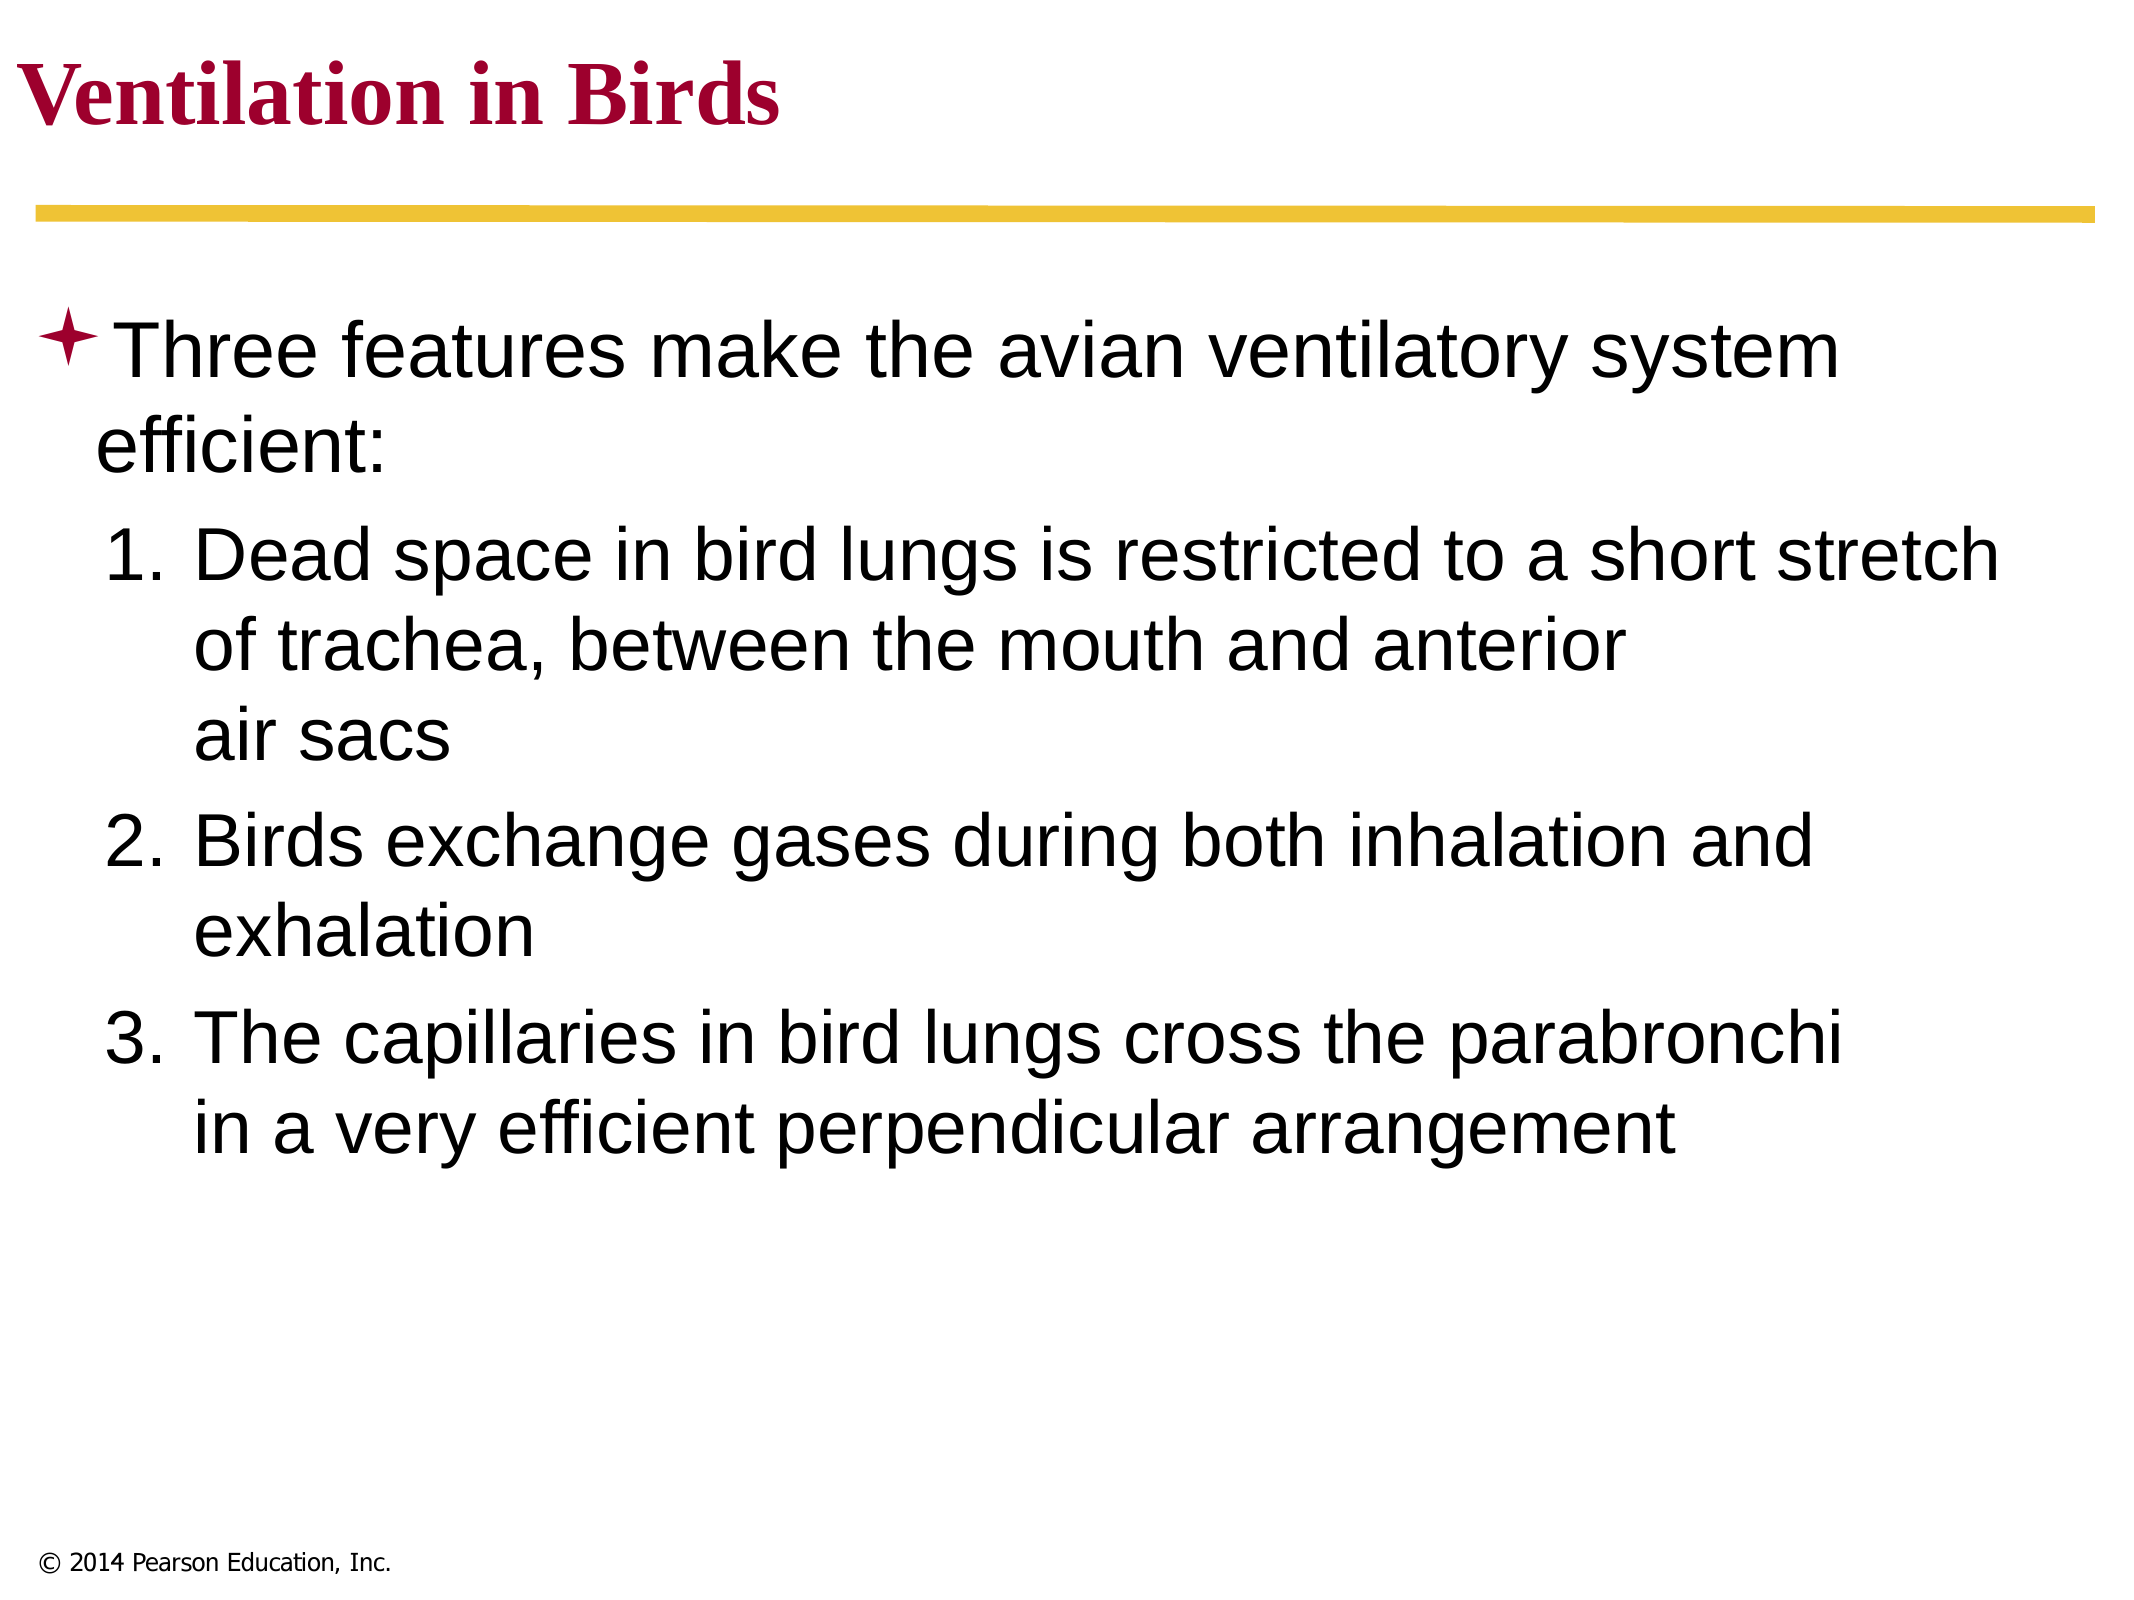

Ventilation in Birds

Three features make the avian ventilatory system efficient:
Dead space in bird lungs is restricted to a short stretch of trachea, between the mouth and anterior
air sacs
Birds exchange gases during both inhalation and exhalation
The capillaries in bird lungs cross the parabronchi
in a very efficient perpendicular arrangement